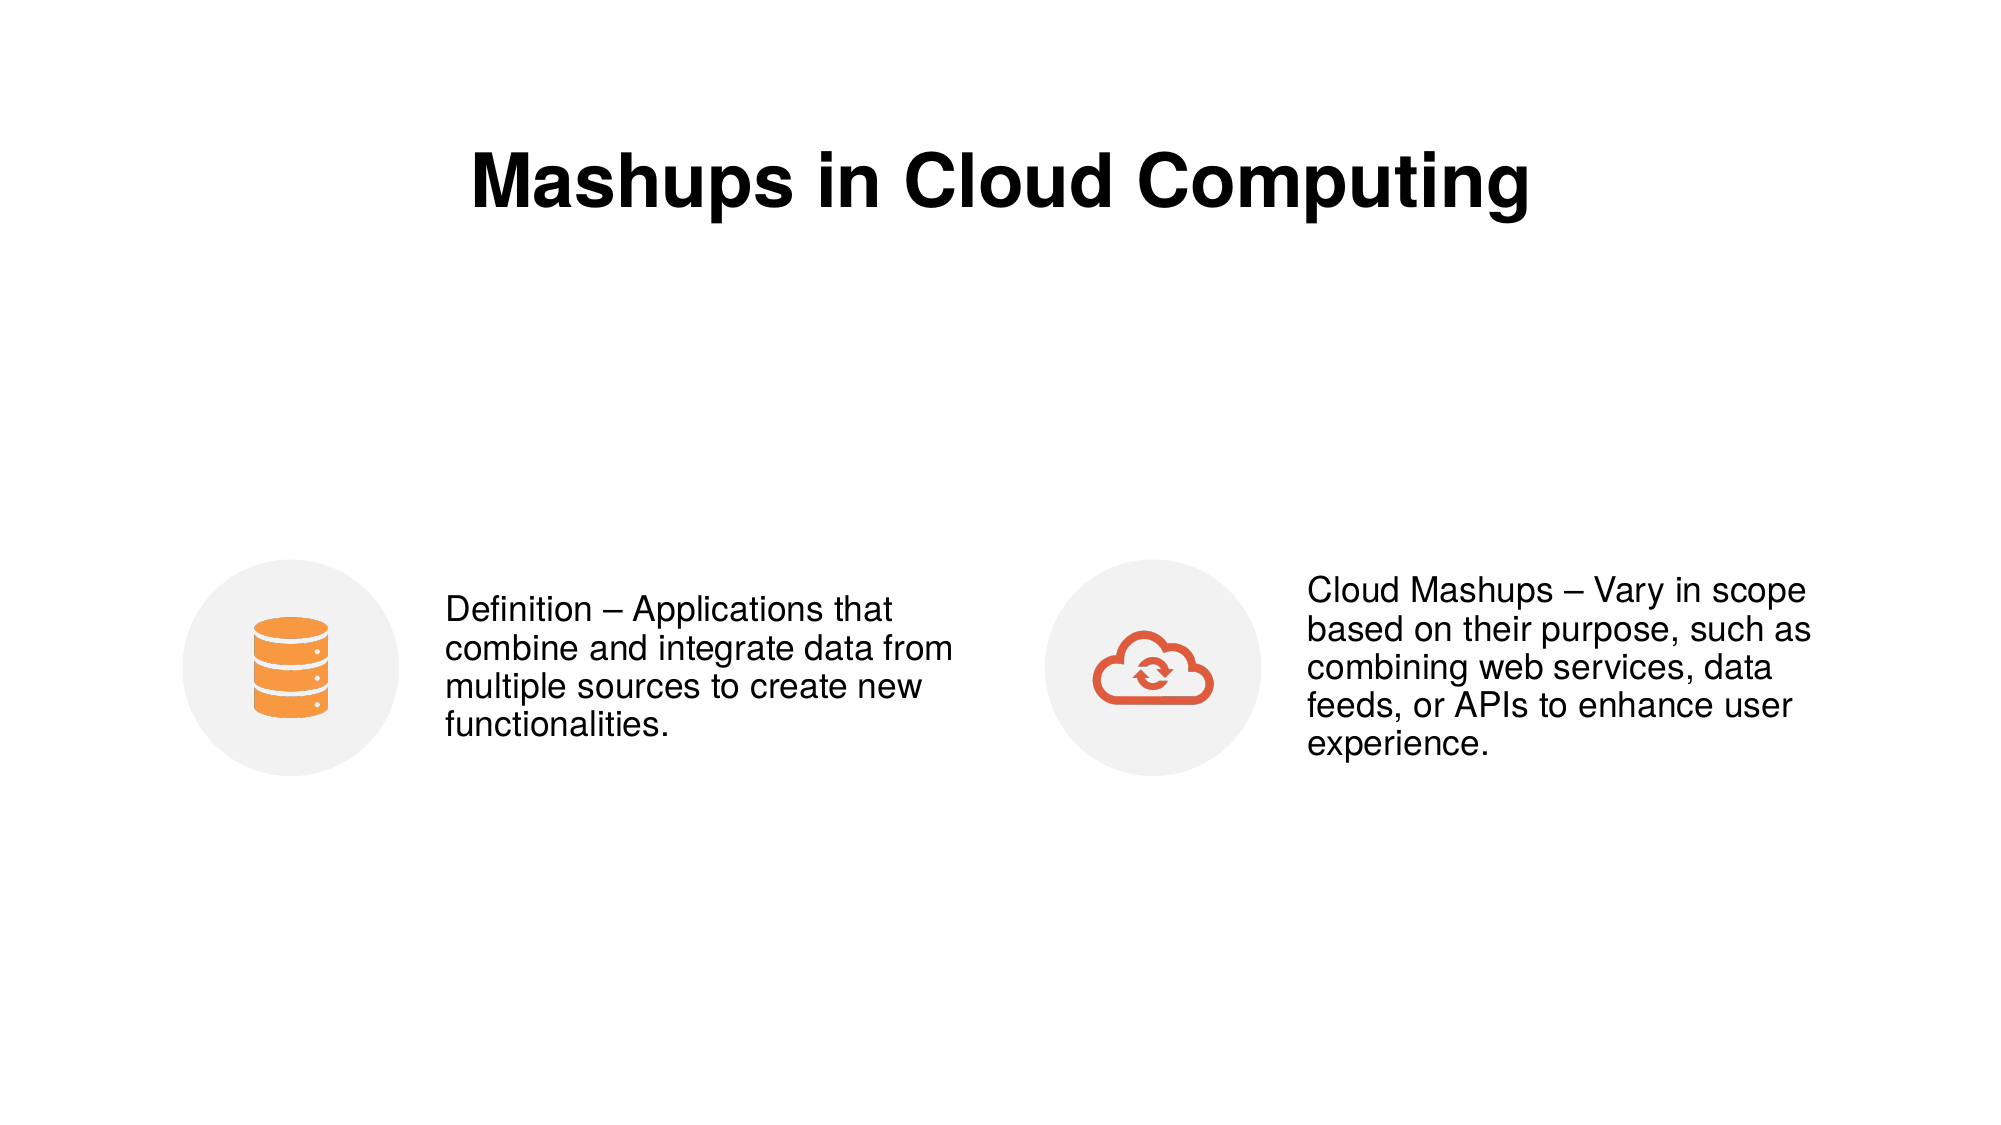

# Mashups in Cloud Computing
Definition – Applications that combine and integrate data from multiple sources to create new functionalities.
Cloud Mashups – Vary in scope based on their purpose, such as combining web services, data feeds, or APIs to enhance user experience.